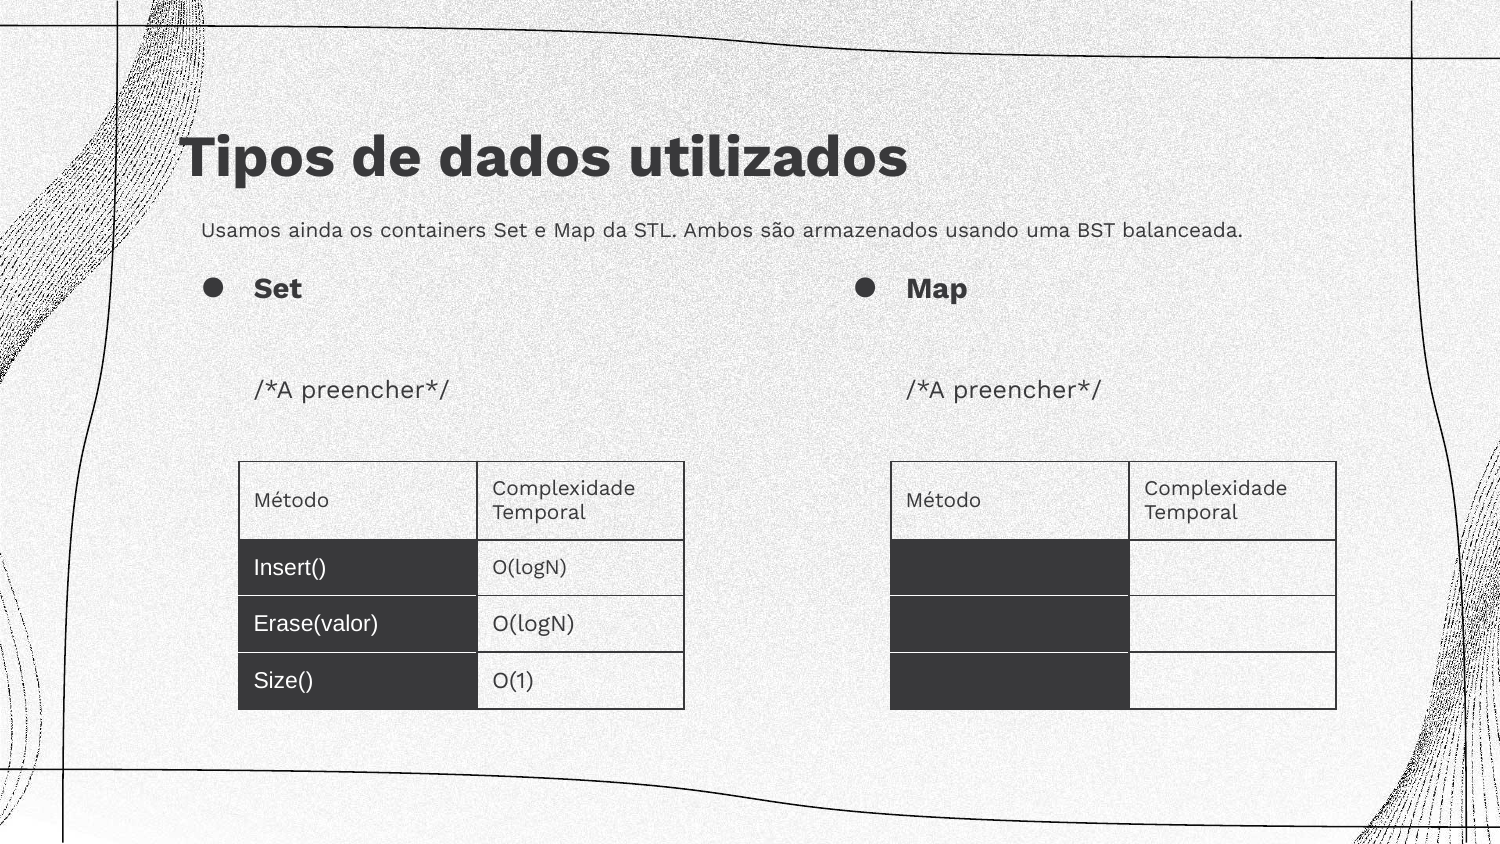

# Tipos de dados utilizados
Usamos ainda os containers Set e Map da STL. Ambos são armazenados usando uma BST balanceada.
Set
Map
/*A preencher*/
/*A preencher*/
| Método | Complexidade Temporal |
| --- | --- |
| Insert() | O(logN) |
| Erase(valor) | O(logN) |
| Size() | O(1) |
| Método | Complexidade Temporal |
| --- | --- |
|  |  |
|  |  |
|  |  |